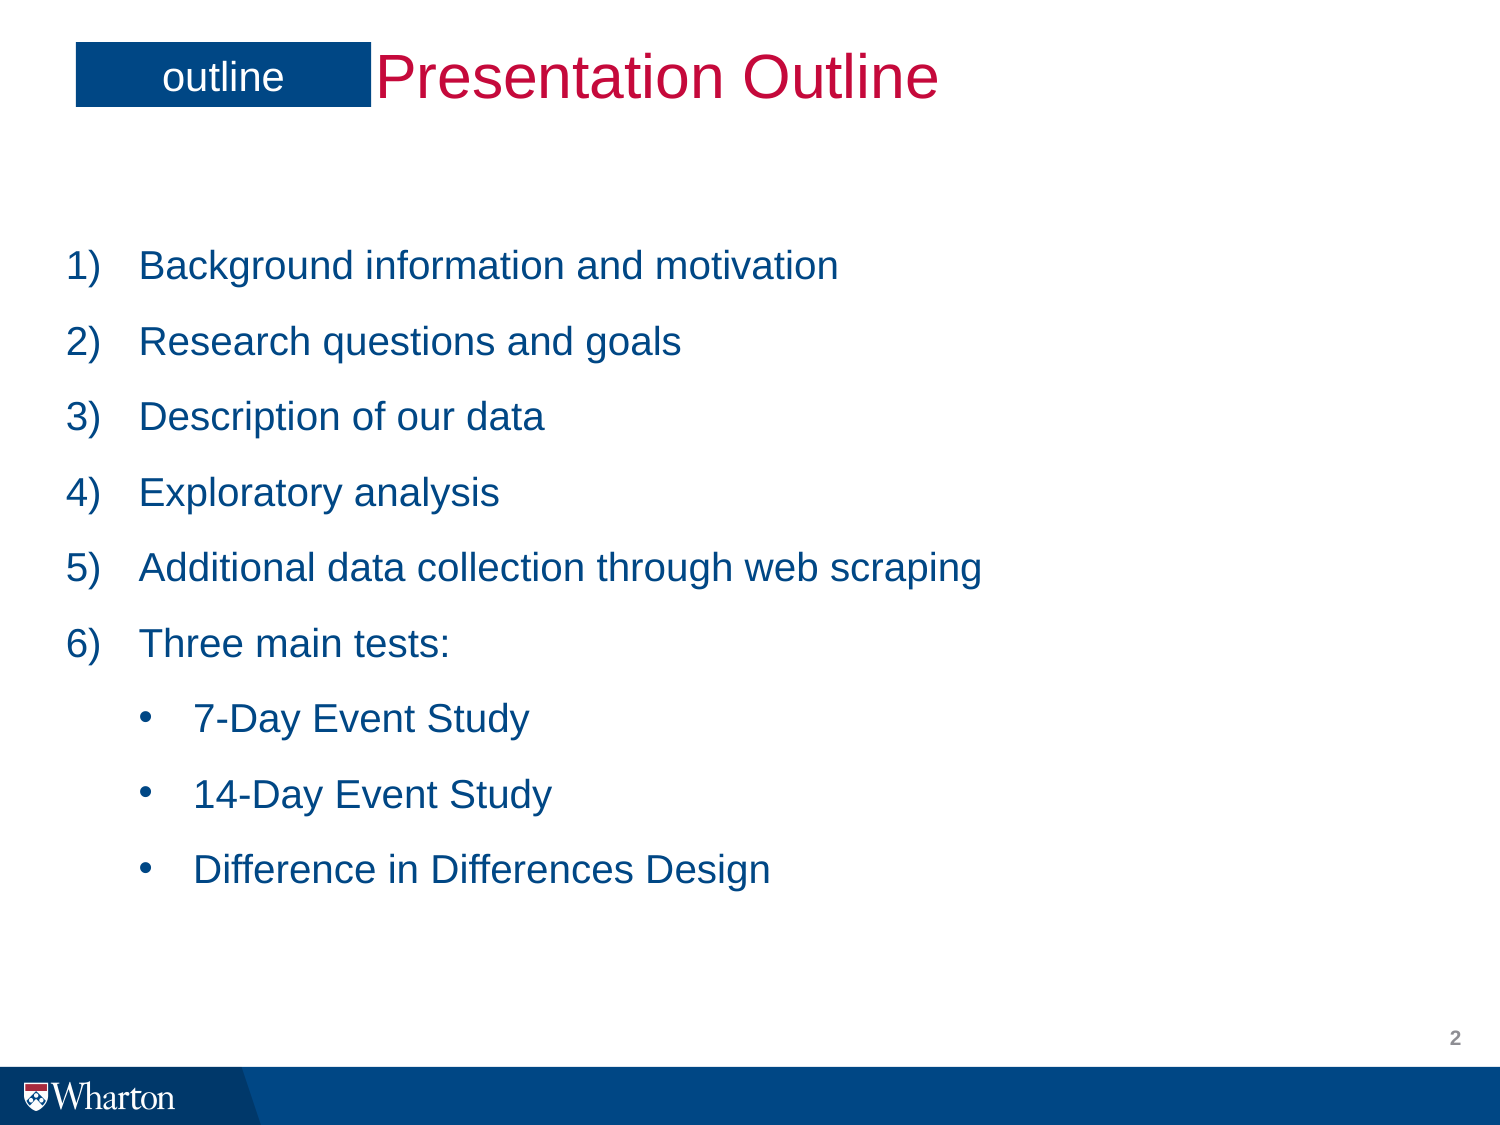

# Presentation Outline
outline
Background information and motivation
Research questions and goals
Description of our data
Exploratory analysis
Additional data collection through web scraping
Three main tests:
7-Day Event Study
14-Day Event Study
Difference in Differences Design
2